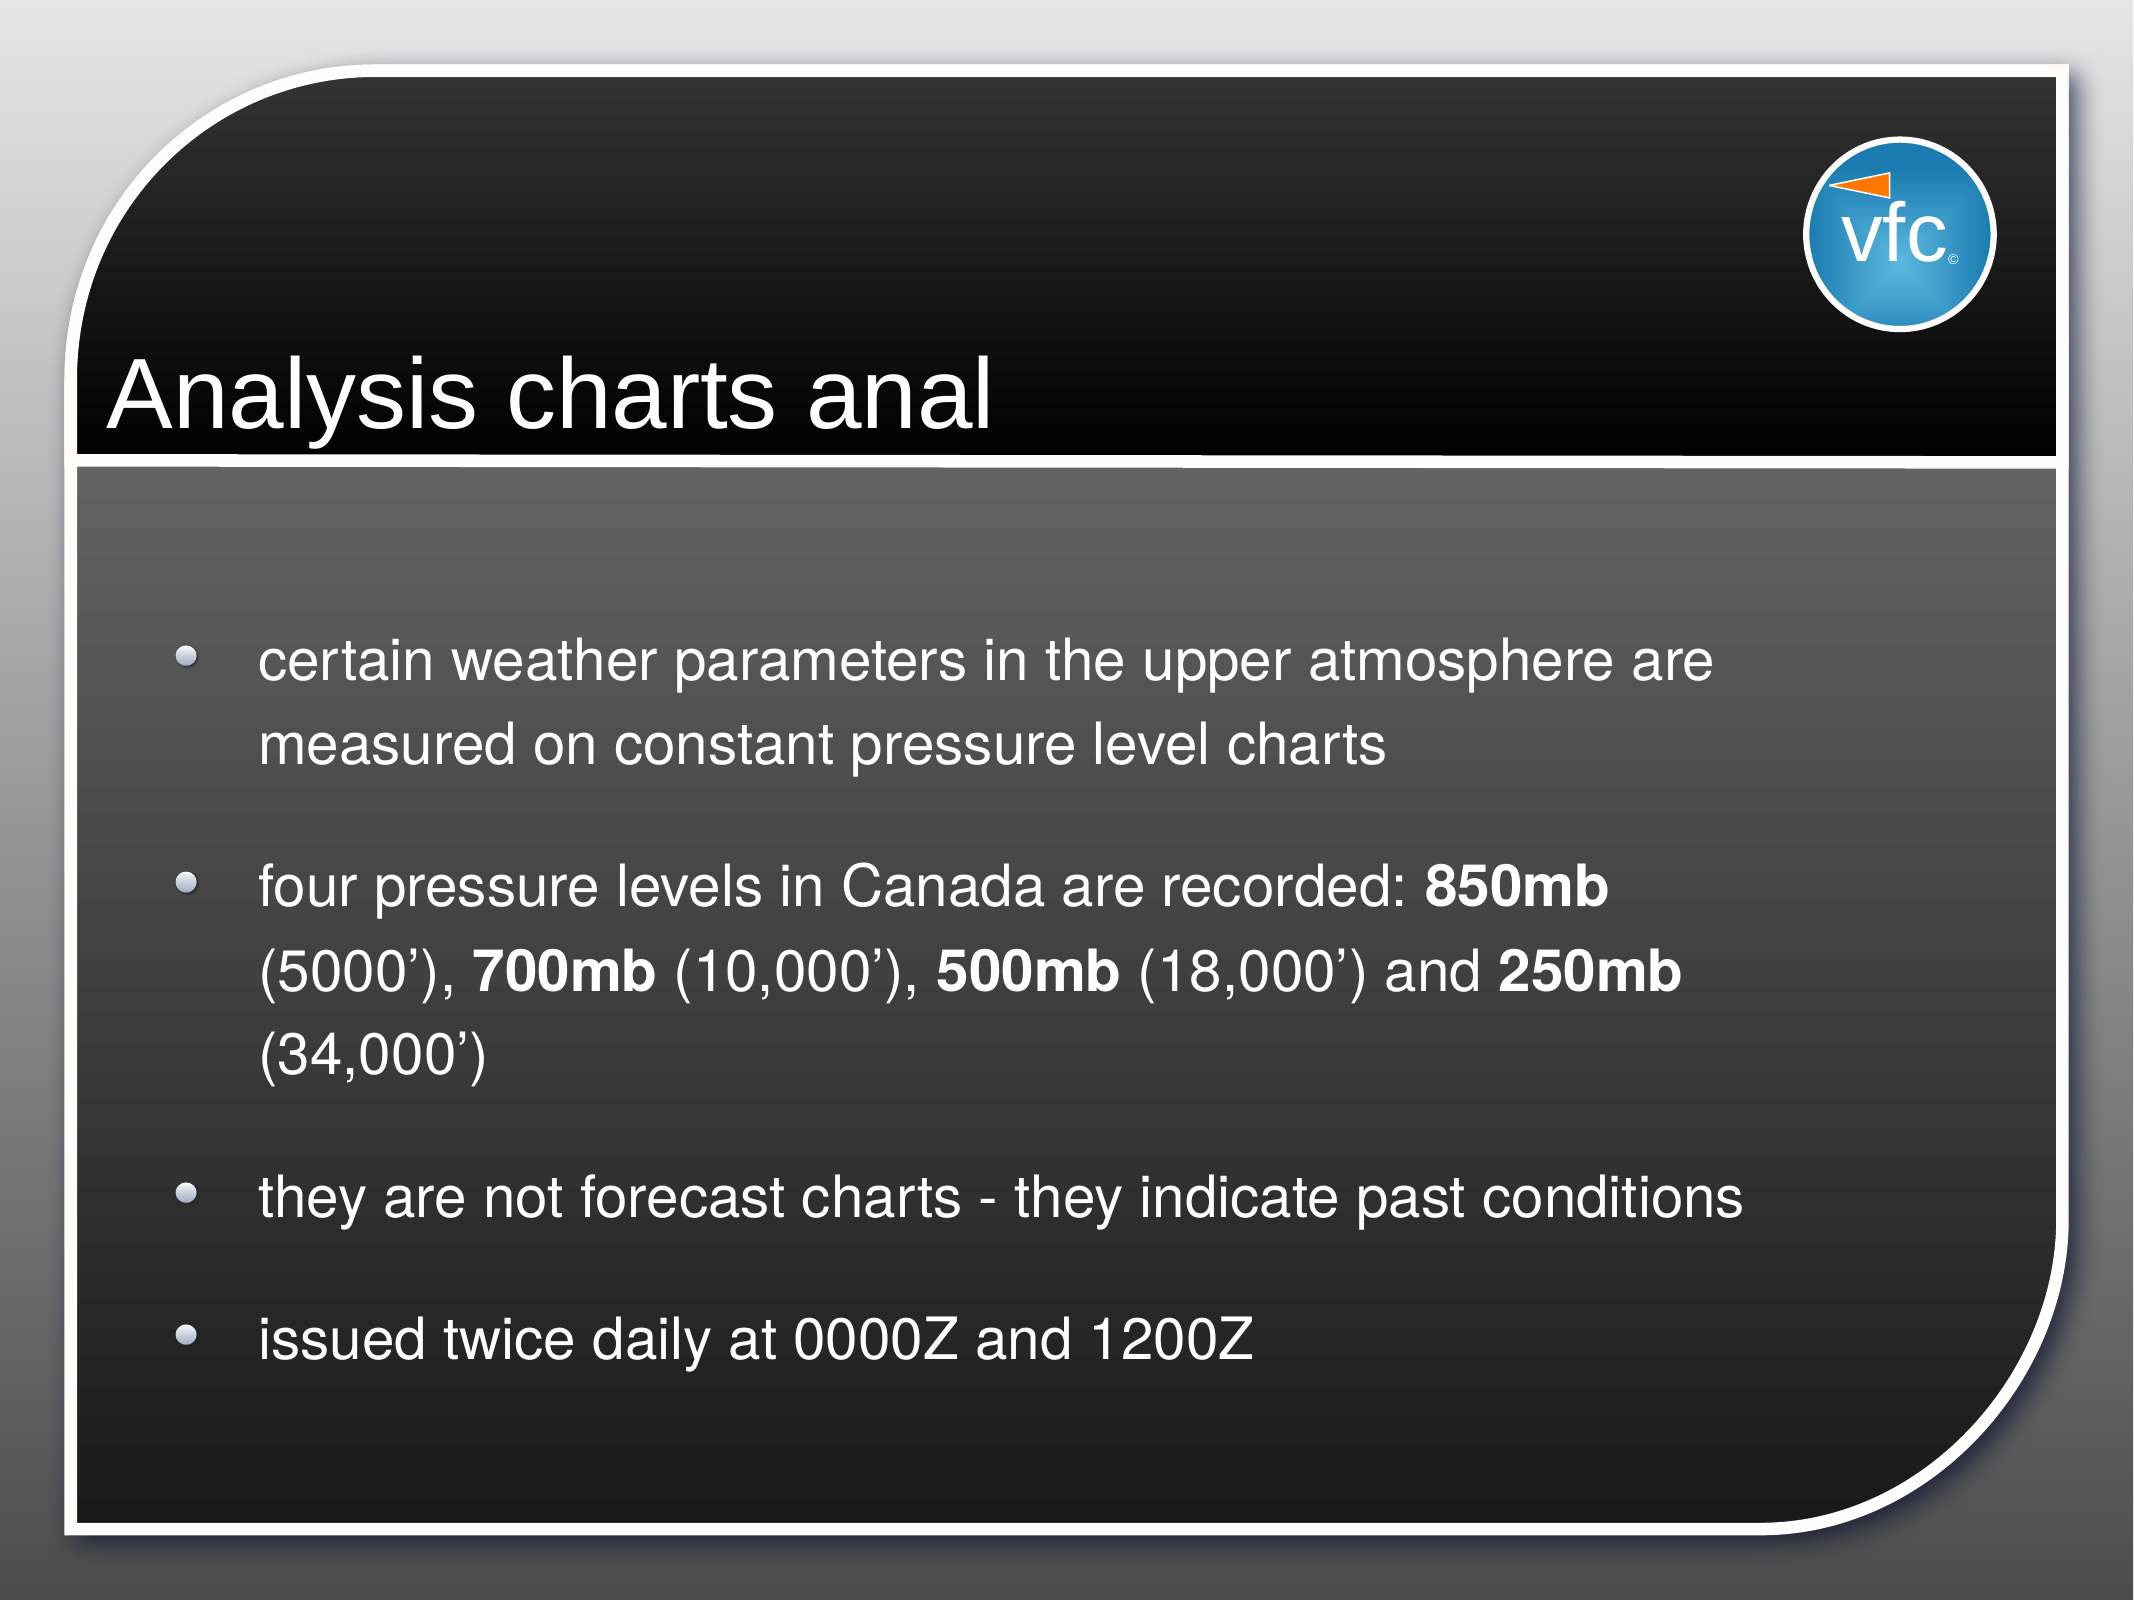

vfc©

# Analysis charts anal
certain weather parameters in the upper atmosphere are measured on constant pressure level charts
four pressure levels in Canada are recorded: 850mb (5000’), 700mb (10,000’), 500mb (18,000’) and 250mb (34,000’)
they are not forecast charts - they indicate past conditions
issued twice daily at 0000Z and 1200Z